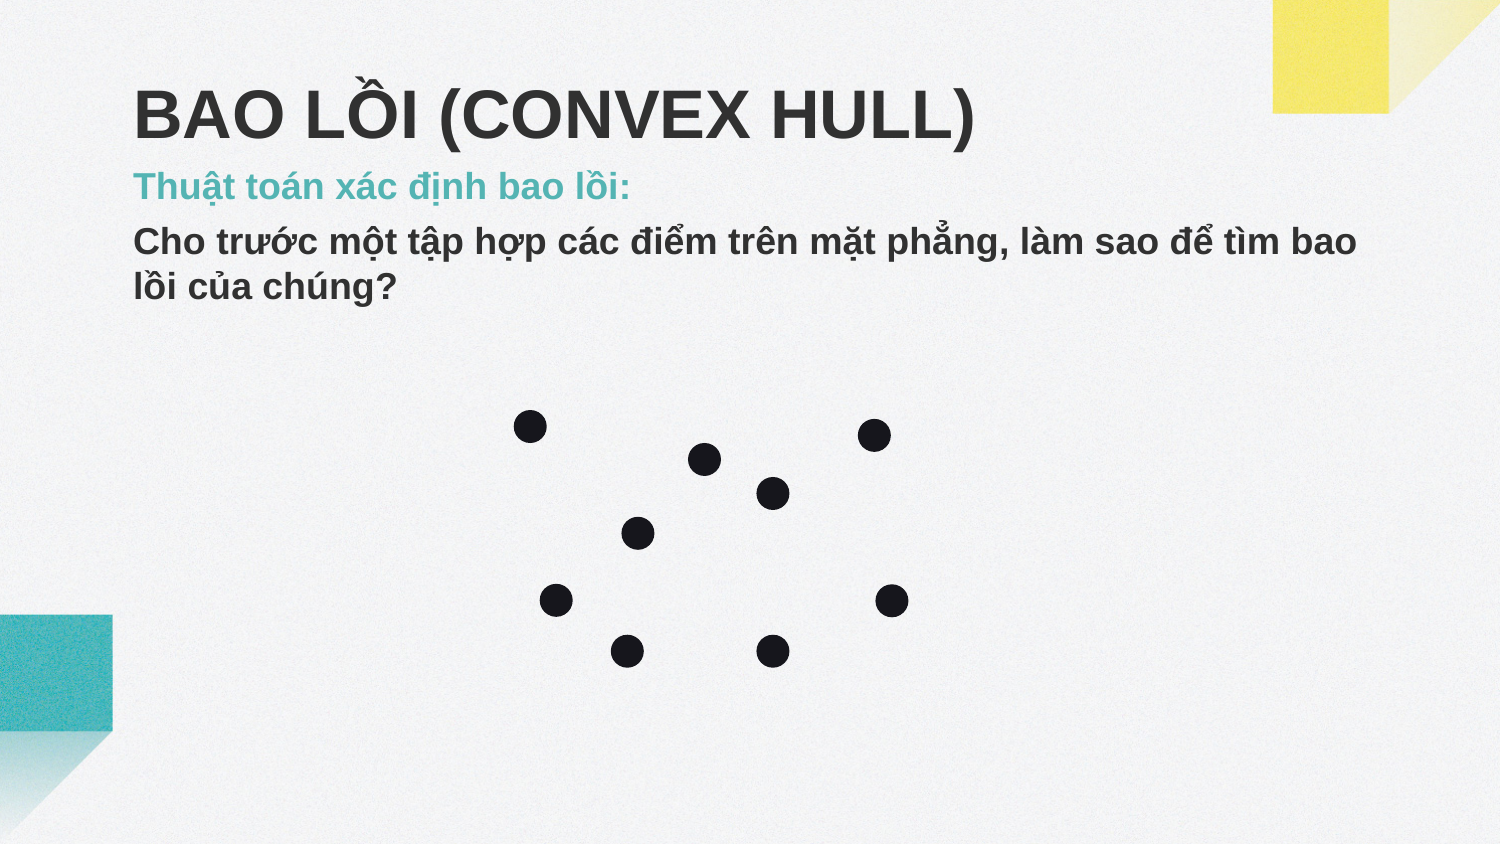

# BAO LỒI (CONVEX HULL)
Thuật toán xác định bao lồi:
Cho trước một tập hợp các điểm trên mặt phẳng, làm sao để tìm bao lồi của chúng?